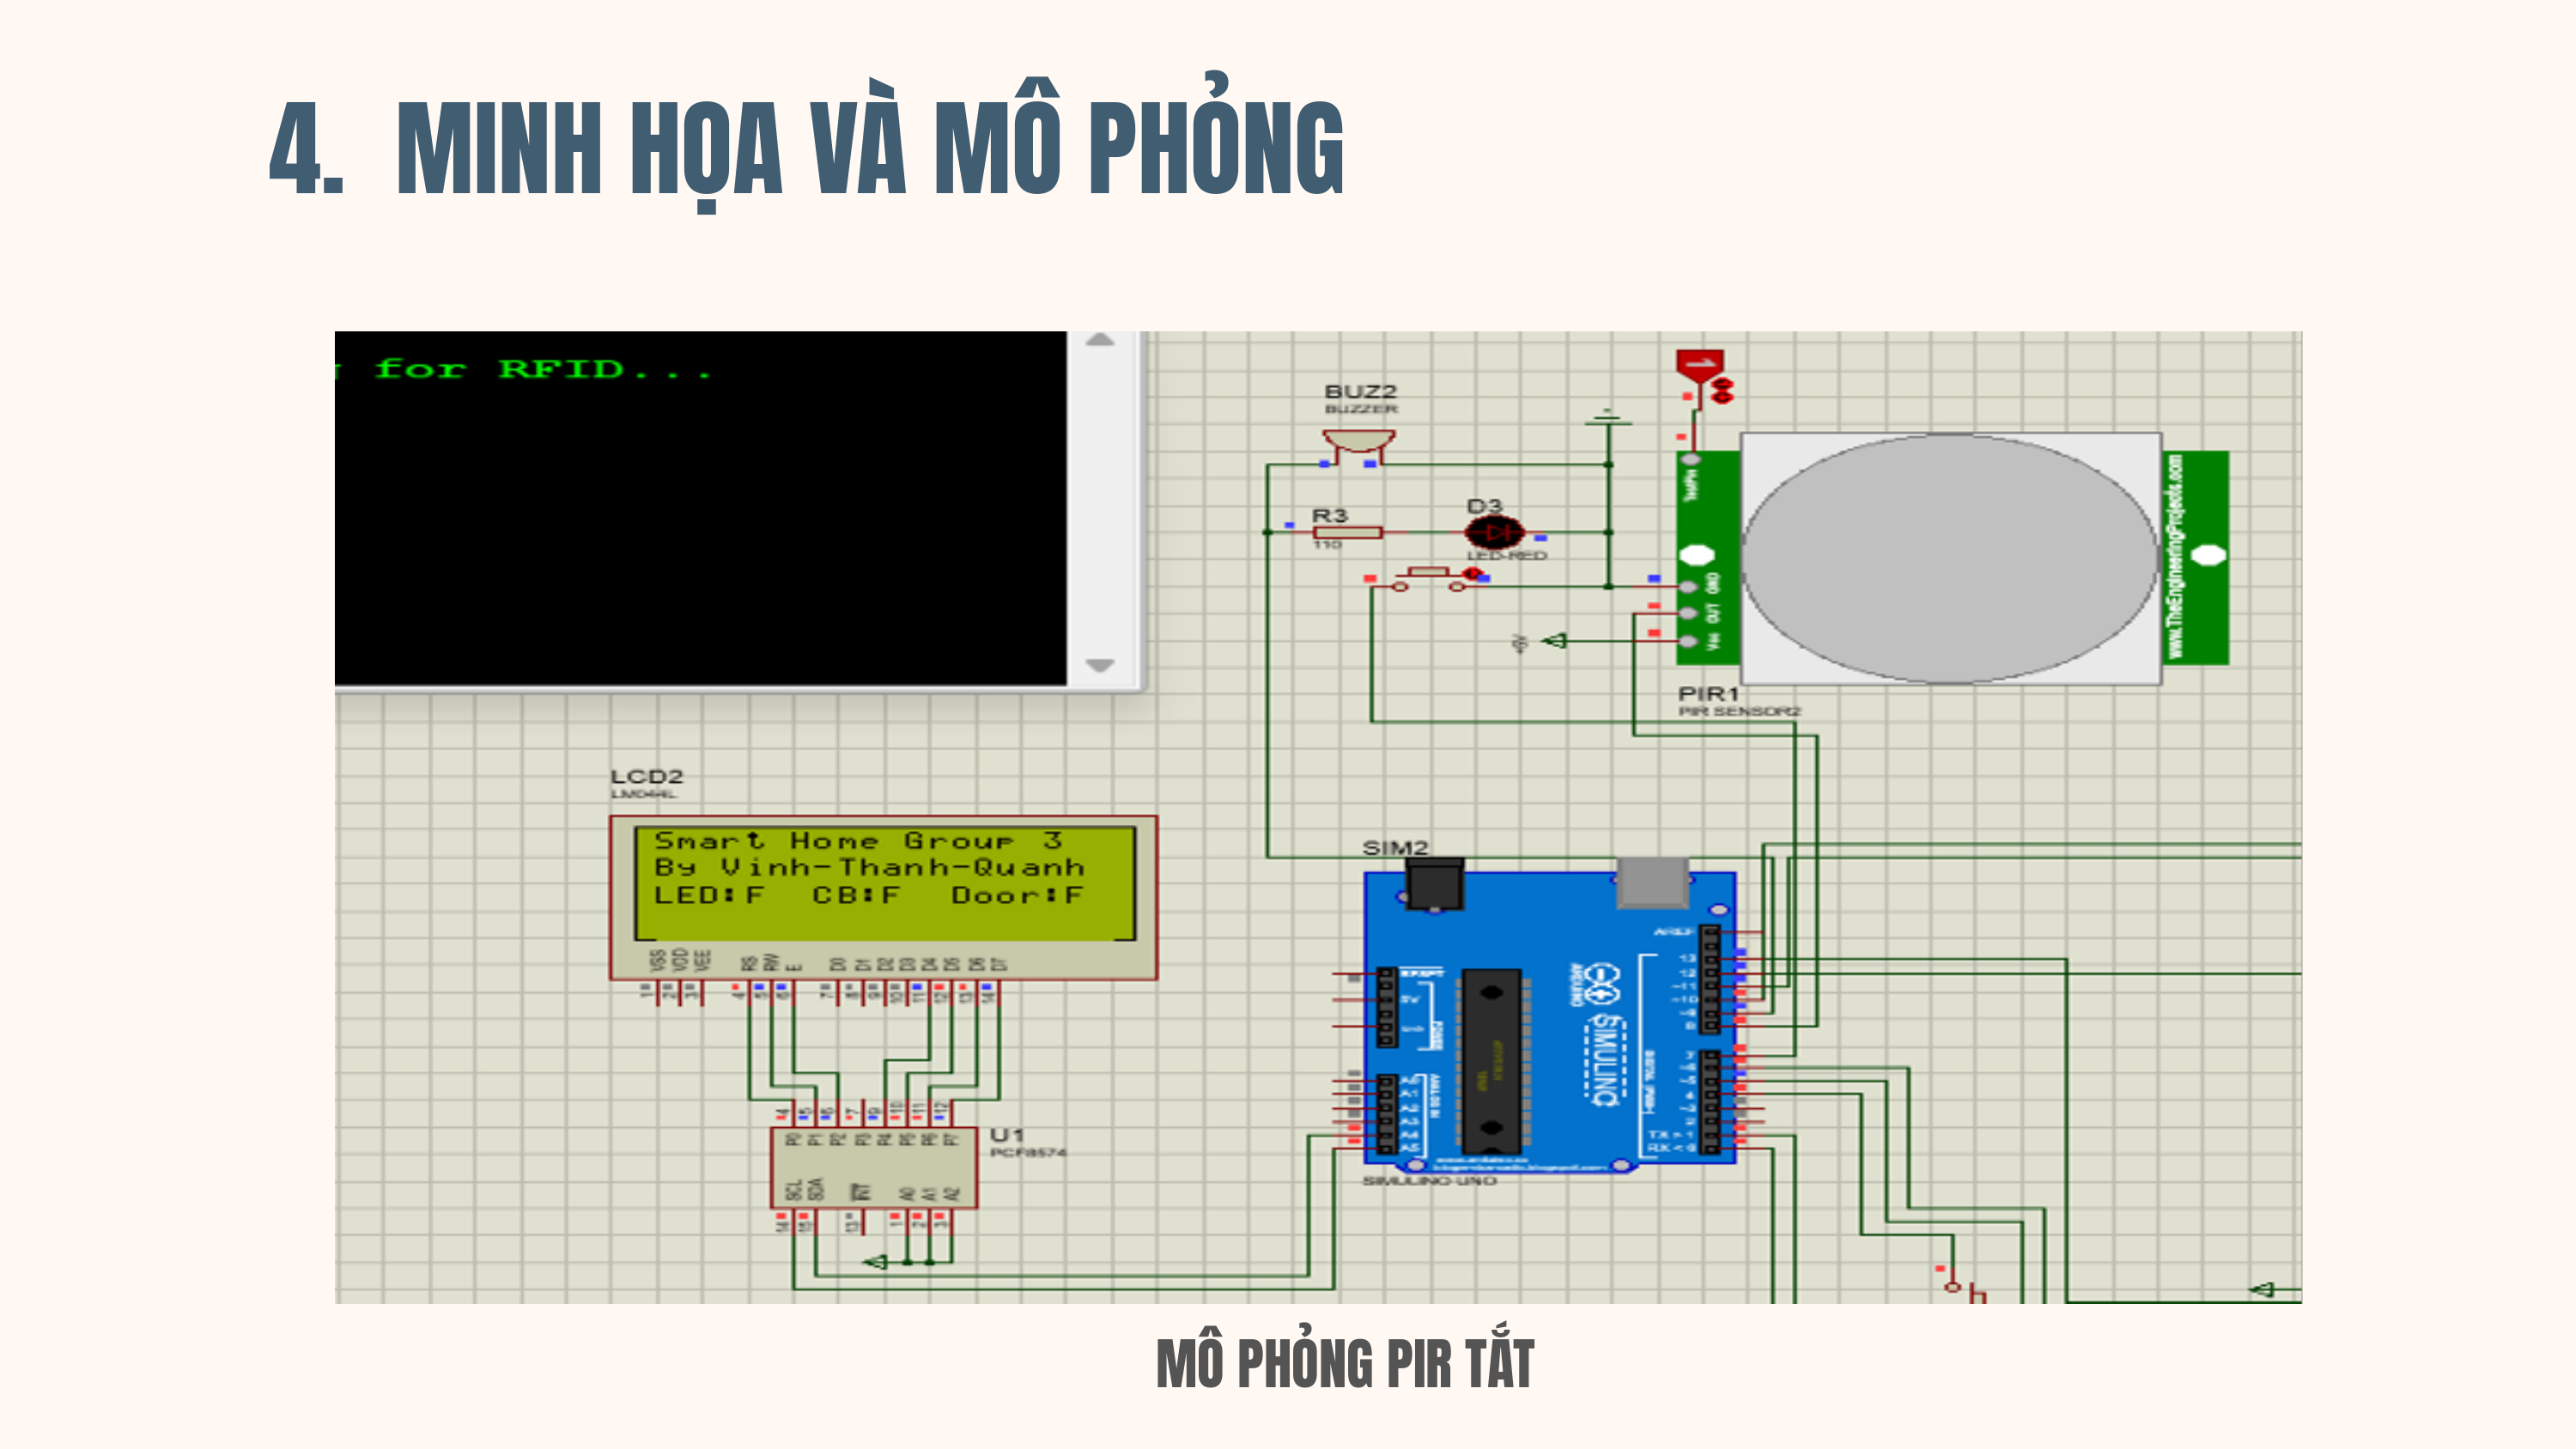

4.  MINH HỌA VÀ MÔ PHỎNG

MÔ PHỎNG PIR TẮT